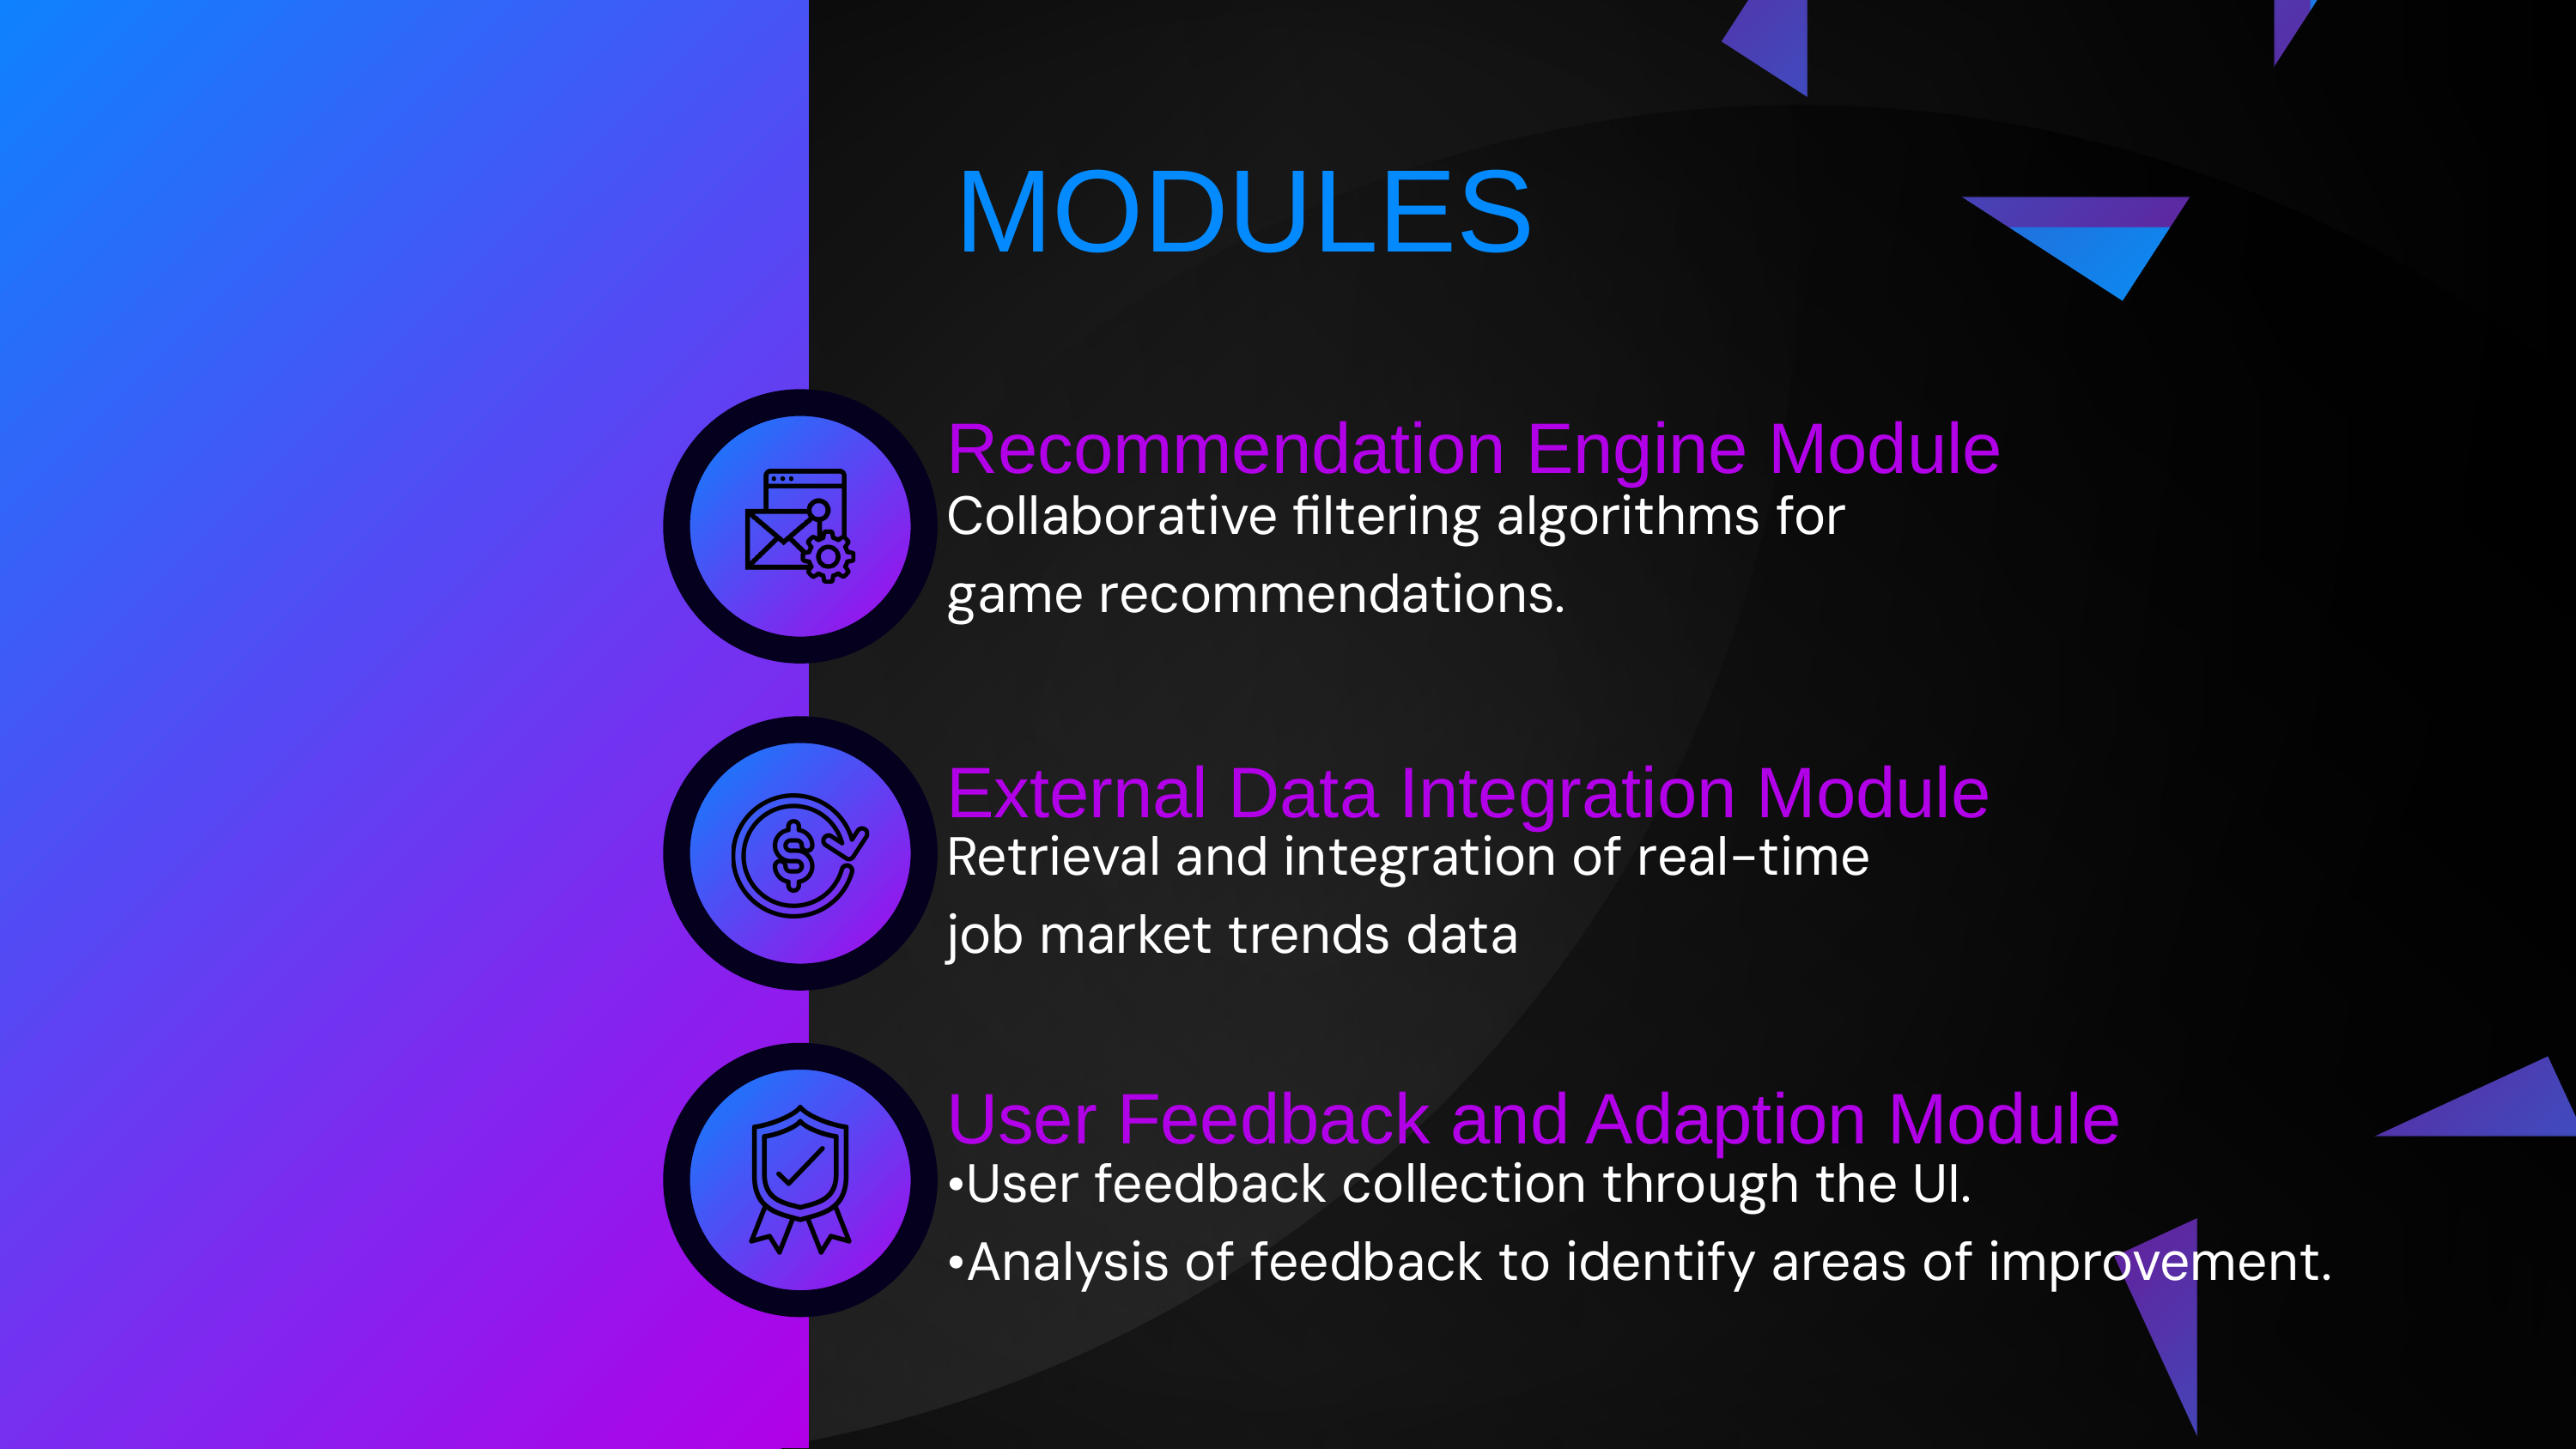

MODULES
Recommendation Engine Module

Collaborative filtering algorithms for game recommendations.

External Data Integration Module

Retrieval and integration of real-time job market trends data

User Feedback and Adaption Module

•User feedback collection through the UI.
•Analysis of feedback to identify areas of improvement.